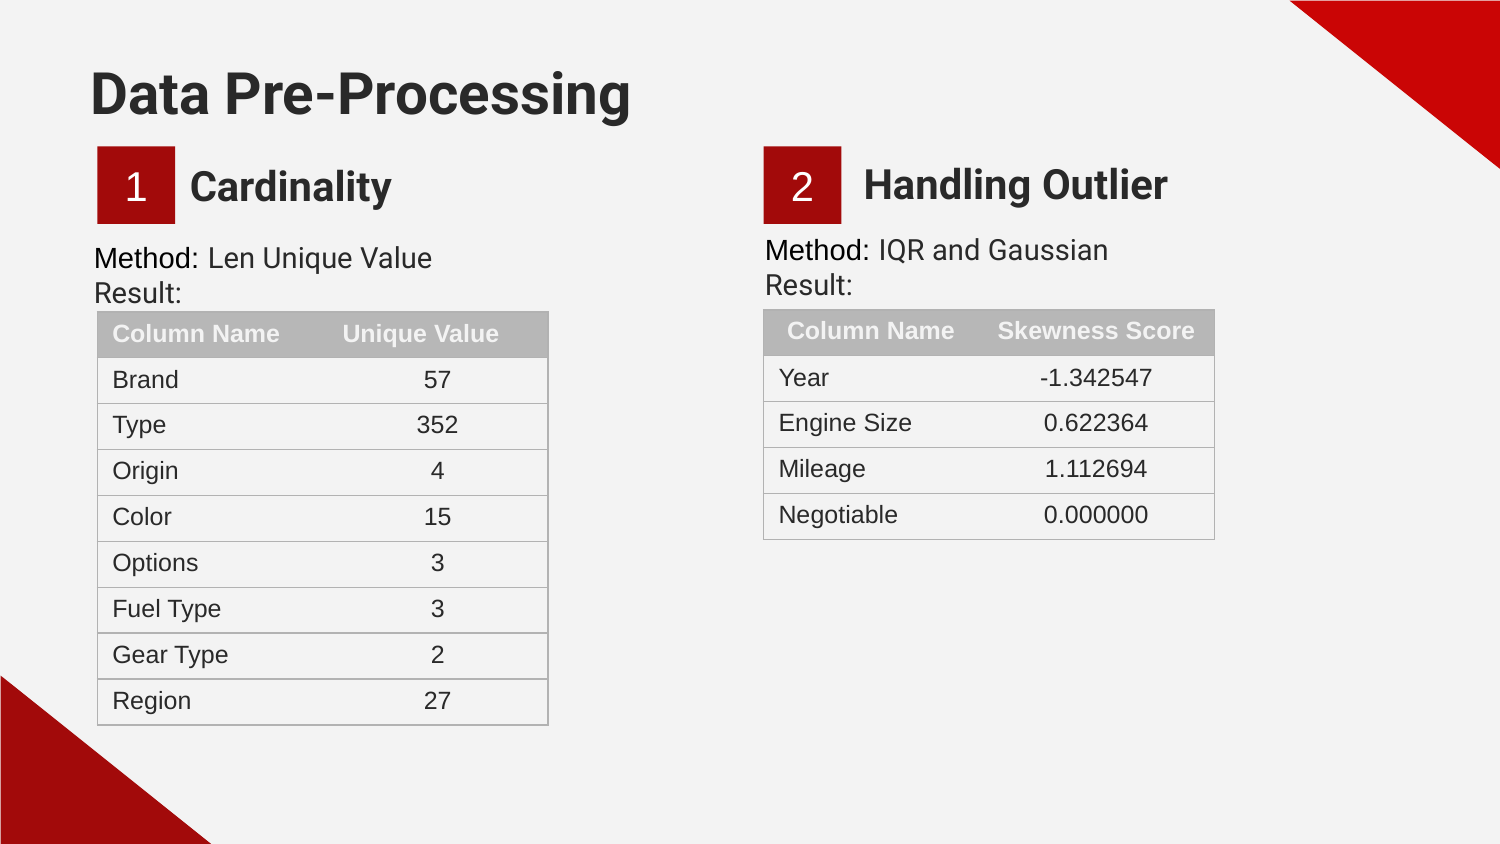

# Data Pre-Processing
1
Cardinality
2
Handling Outlier
Method: IQR and Gaussian
Result:
Method: Len Unique Value
Result:
| Column Name | Skewness Score |
| --- | --- |
| Year | -1.342547 |
| Engine Size | 0.622364 |
| Mileage | 1.112694 |
| Negotiable | 0.000000 |
| Column Name | Unique Value |
| --- | --- |
| Brand | 57 |
| Type | 352 |
| Origin | 4 |
| Color | 15 |
| Options | 3 |
| Fuel Type | 3 |
| Gear Type | 2 |
| Region | 27 |